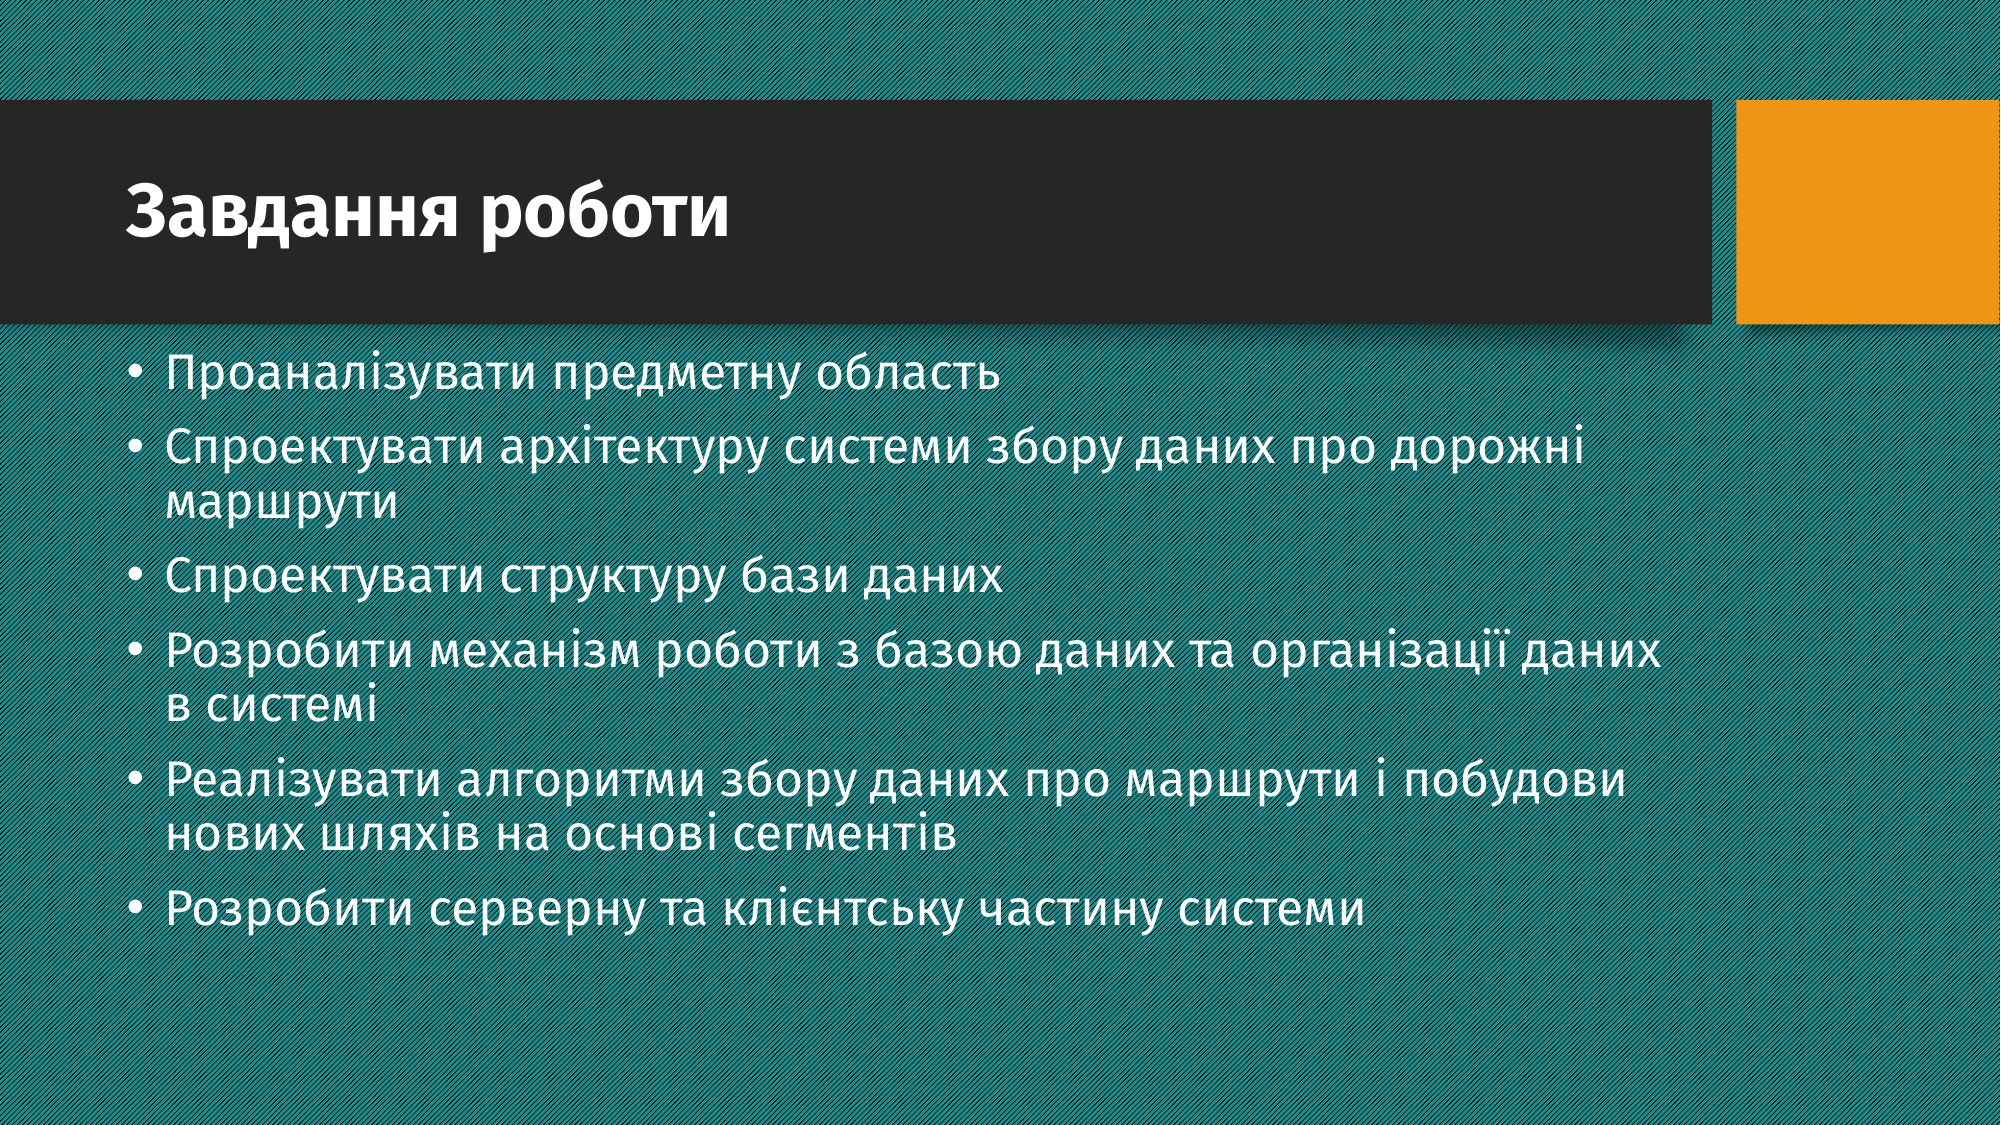

# Завдання роботи
Проаналізувати предметну область
Спроектувати архітектуру системи збору даних про дорожні маршрути
Спроектувати структуру бази даних
Розробити механізм роботи з базою даних та організації даних в системі
Реалізувати алгоритми збору даних про маршрути і побудови нових шляхів на основі сегментів
Розробити серверну та клієнтську частину системи